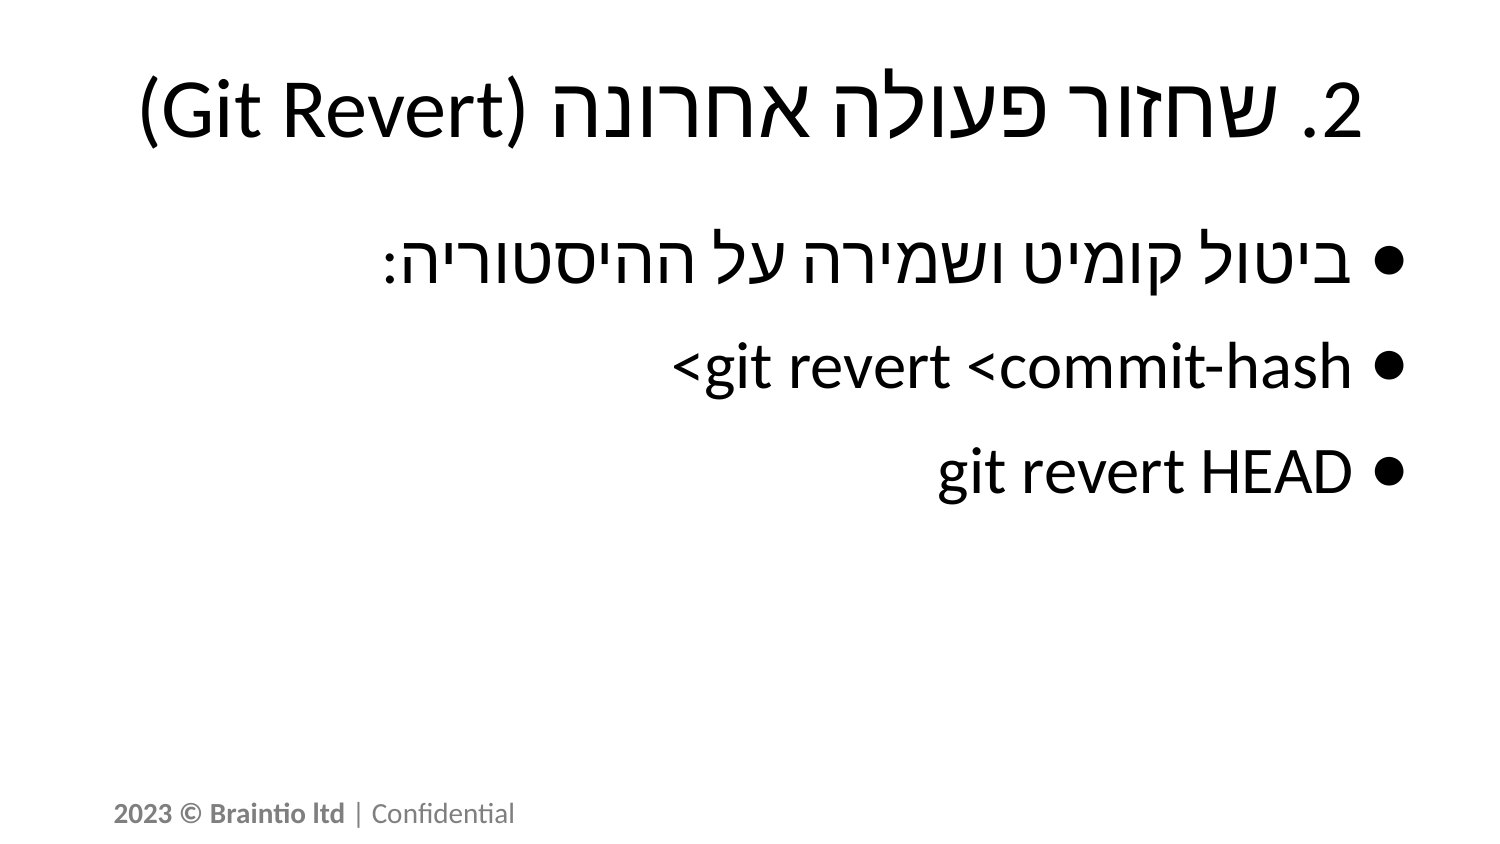

# 2. שחזור פעולה אחרונה (Git Revert)
ביטול קומיט ושמירה על ההיסטוריה:
git revert <commit-hash>
git revert HEAD